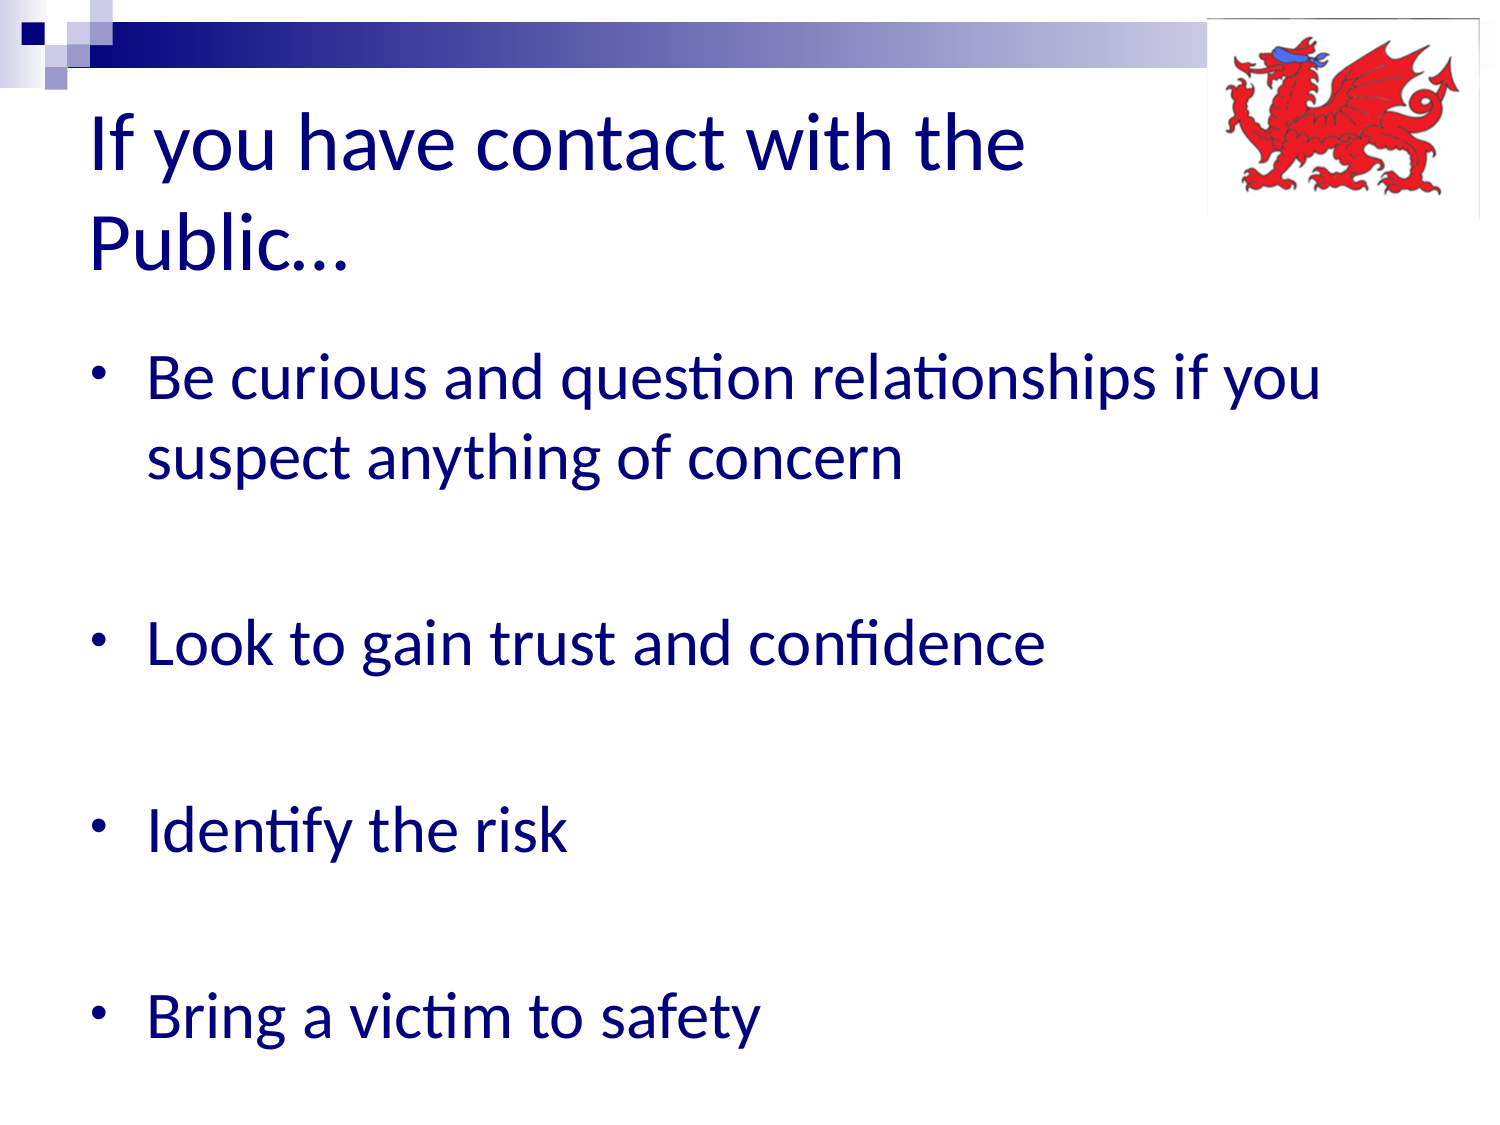

# If you have contact with the Public…
Be curious and question relationships if you suspect anything of concern

Look to gain trust and confidence

Identify the risk

Bring a victim to safety